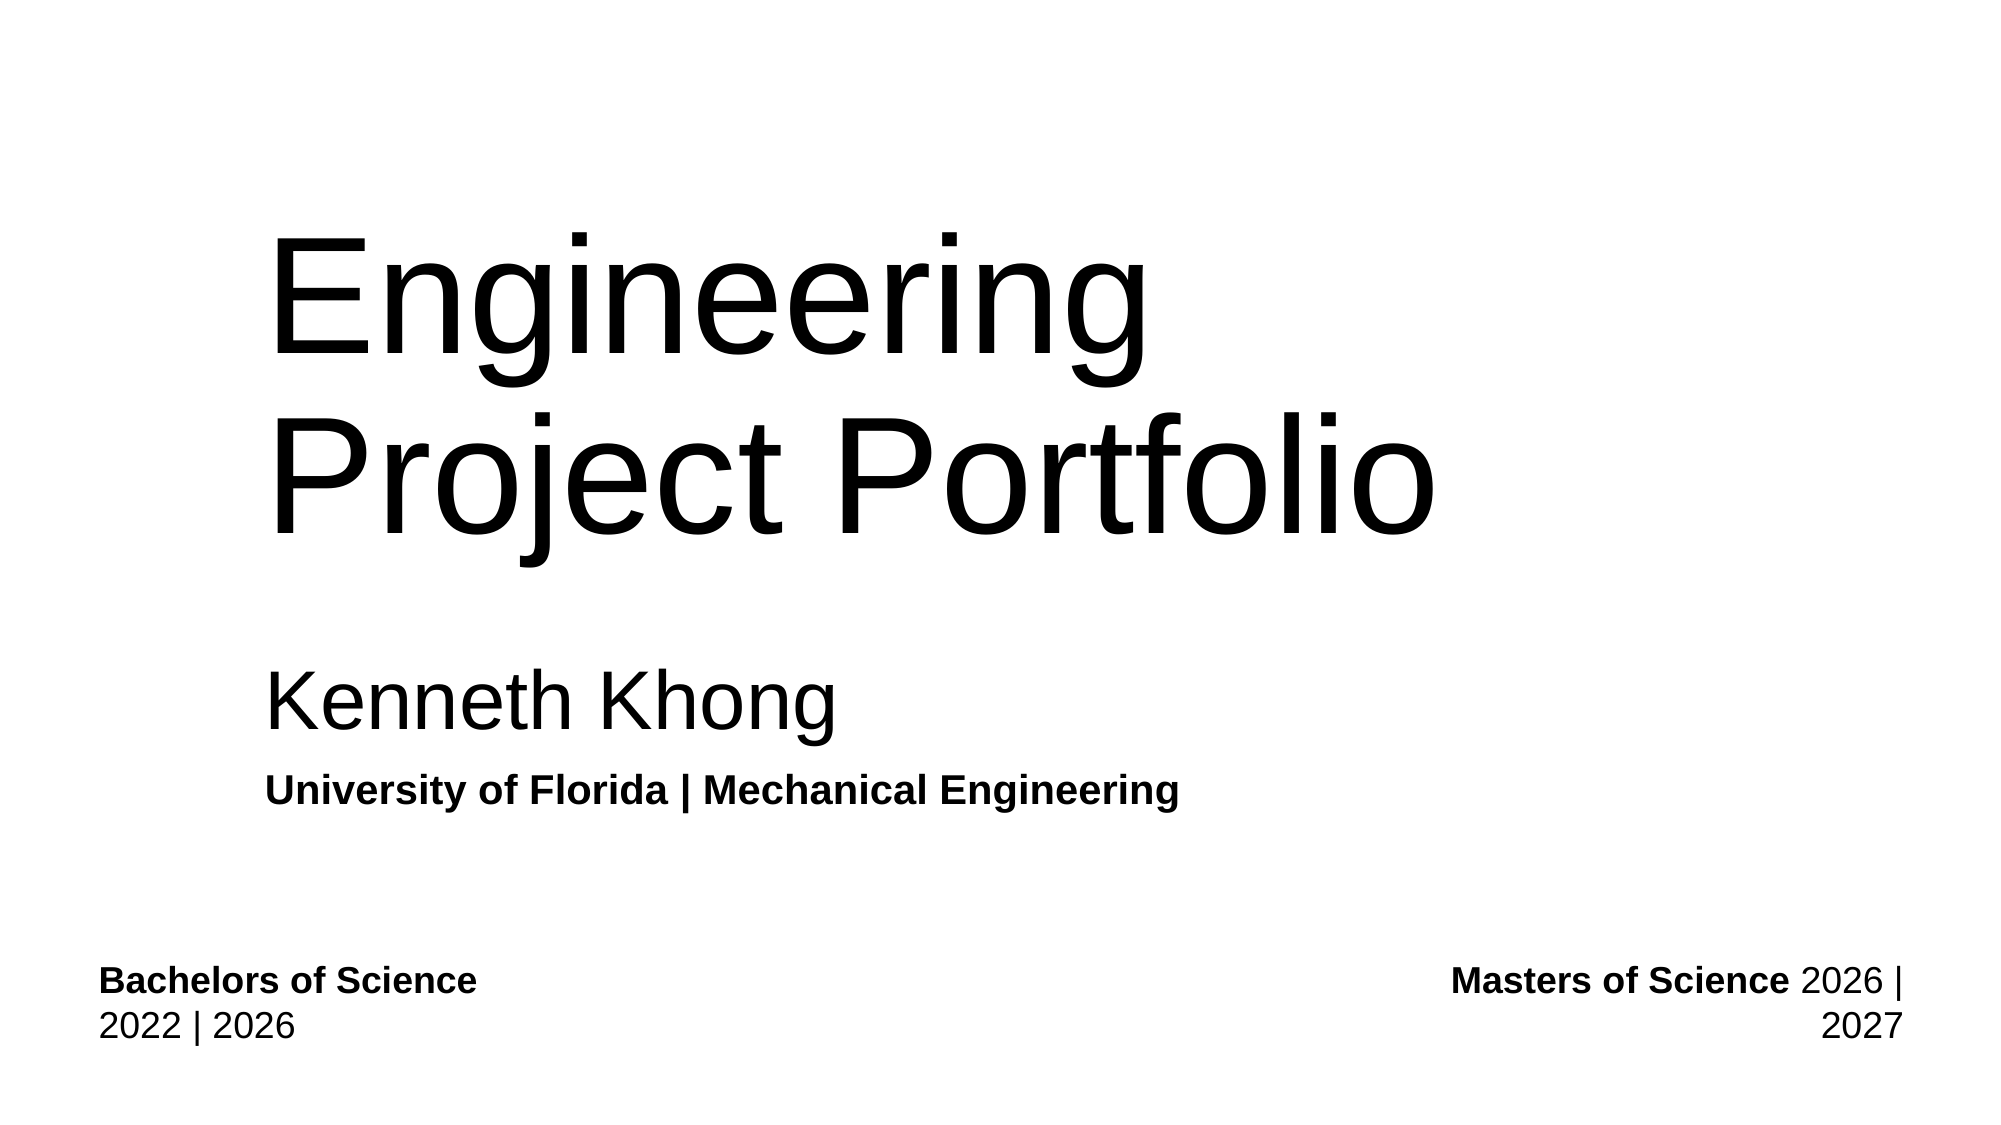

# Engineering Project Portfolio
Kenneth Khong
University of Florida | Mechanical Engineering
Bachelors of Science 2022 | 2026
Masters of Science 2026 | 2027